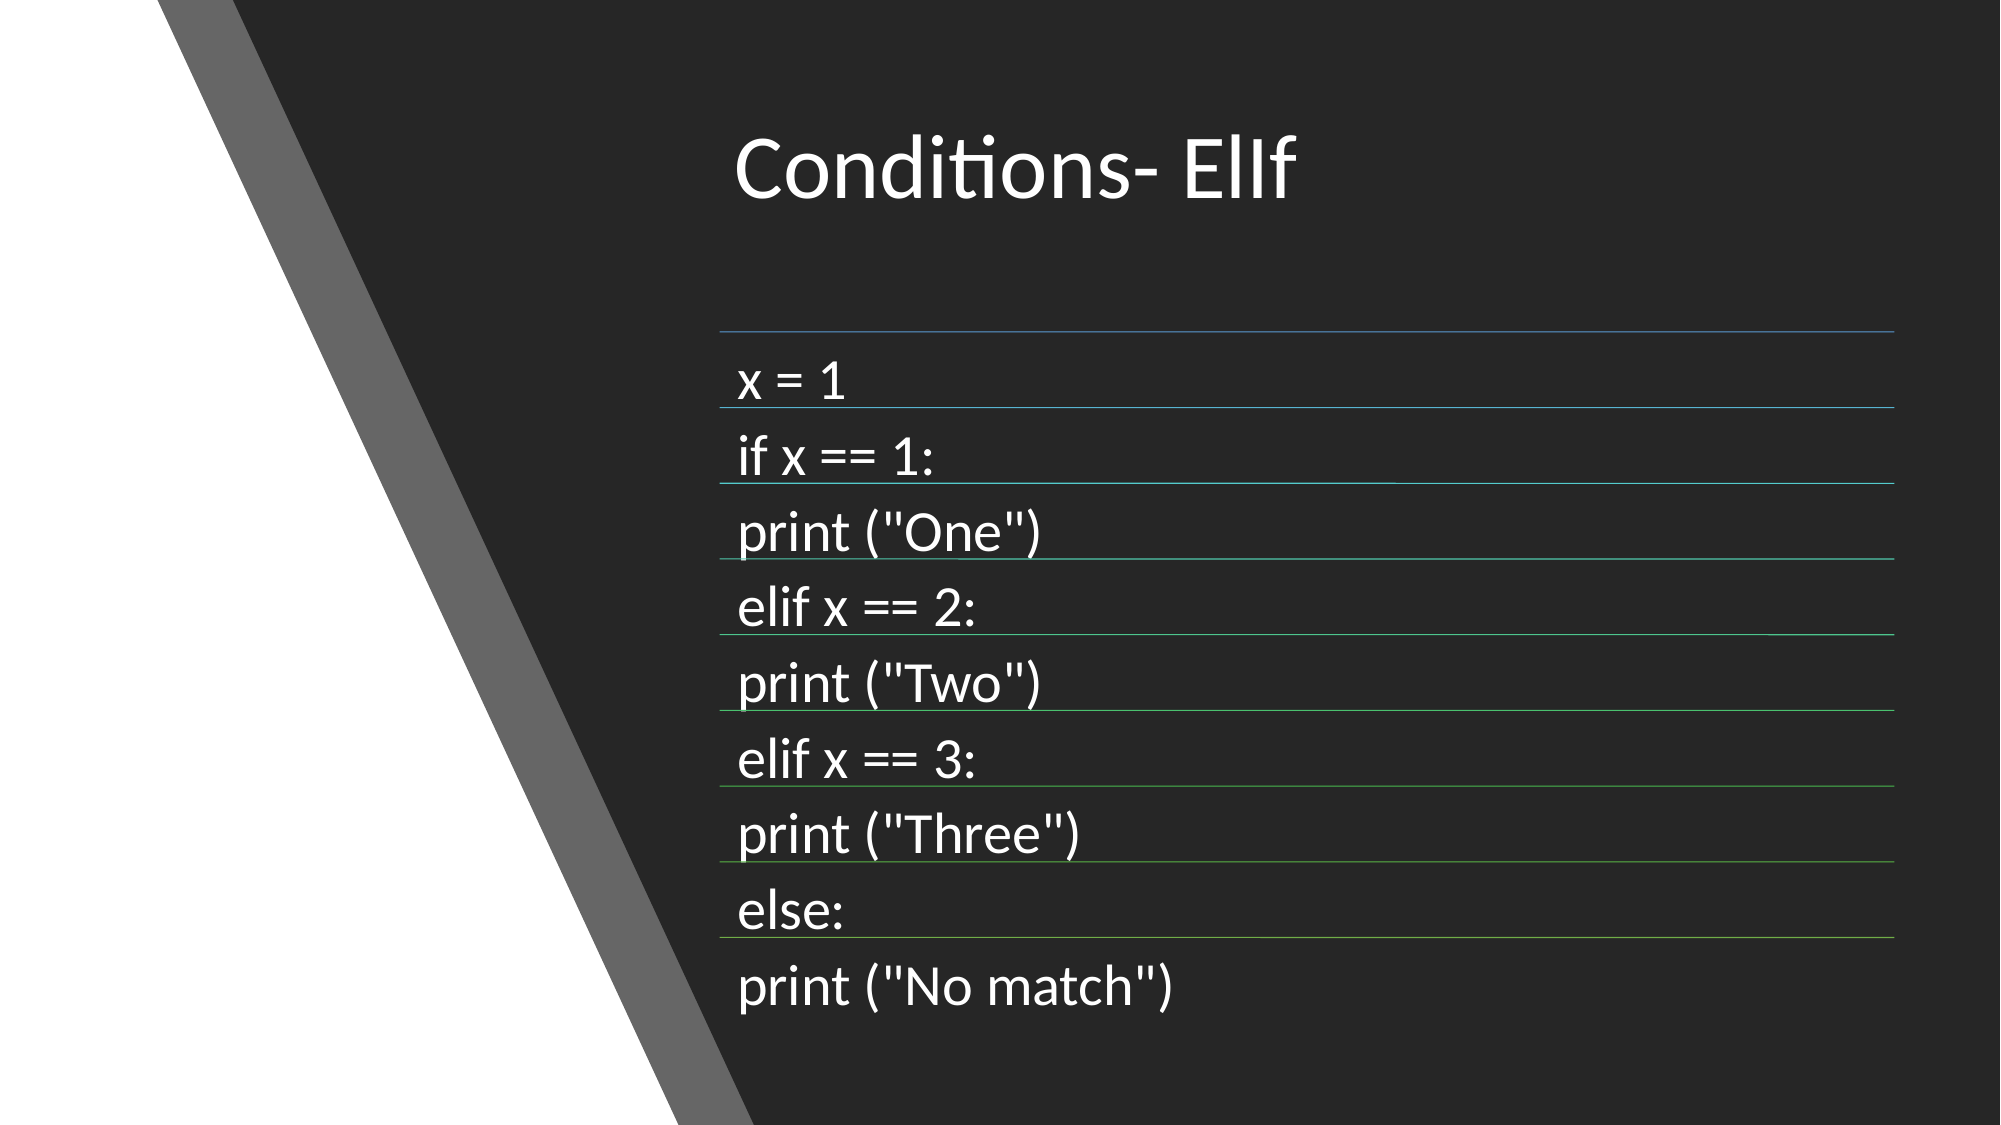

# Conditions- ElIf
x = 1
if x == 1:
print ("One")
elif x == 2:
print ("Two")
elif x == 3:
print ("Three")
else:
print ("No match")